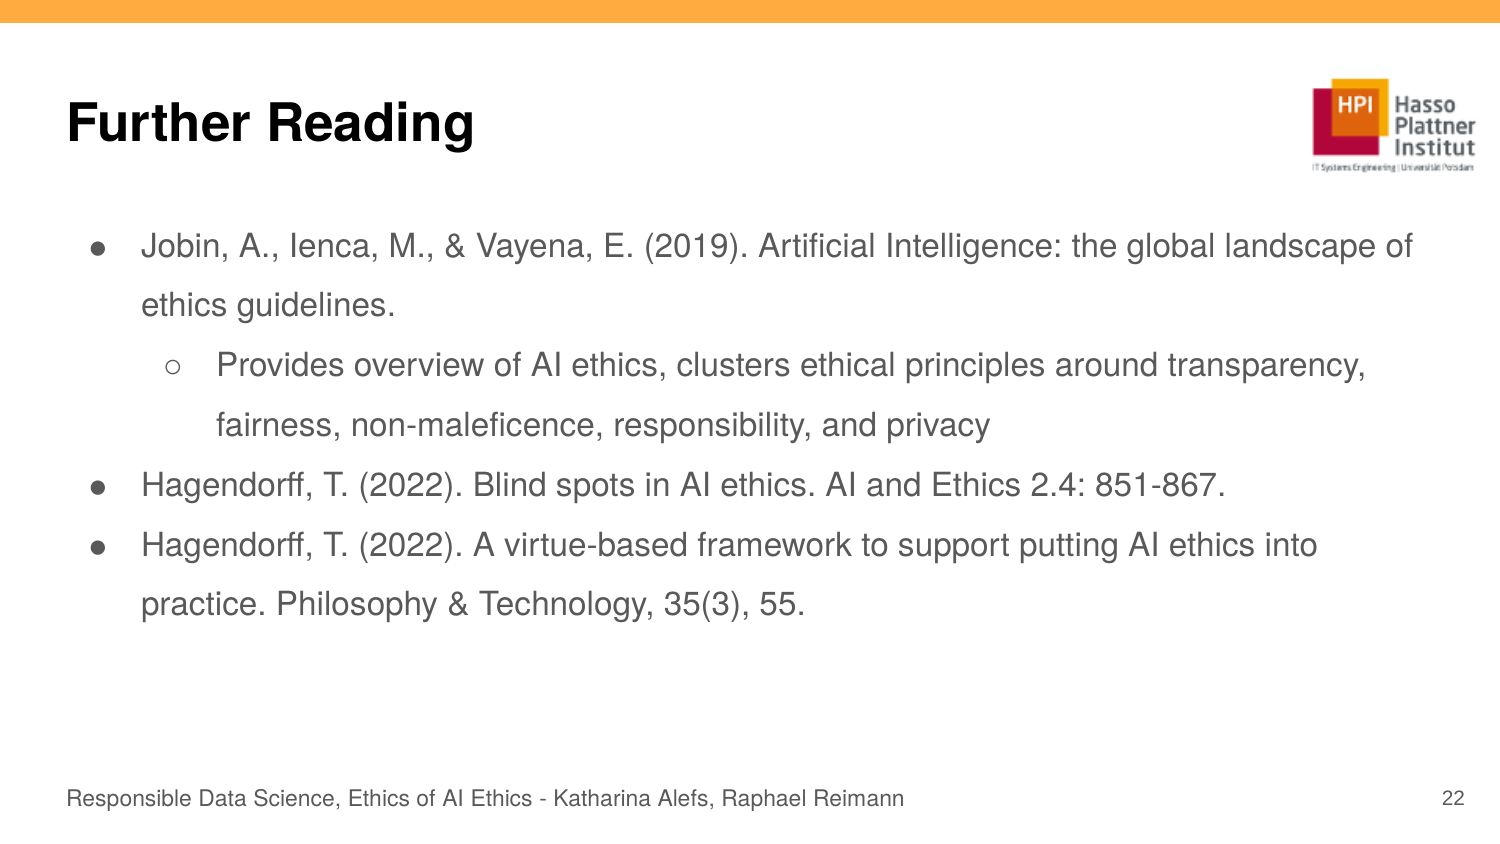

# Further Reading
Jobin, A., Ienca, M., & Vayena, E. (2019). Artificial Intelligence: the global landscape of ethics guidelines.
Provides overview of AI ethics, clusters ethical principles around transparency, fairness, non-maleficence, responsibility, and privacy
Hagendorff, T. (2022). Blind spots in AI ethics. AI and Ethics 2.4: 851-867.
Hagendorff, T. (2022). A virtue-based framework to support putting AI ethics into practice. Philosophy & Technology, 35(3), 55.
22
Responsible Data Science, Ethics of AI Ethics - Katharina Alefs, Raphael Reimann